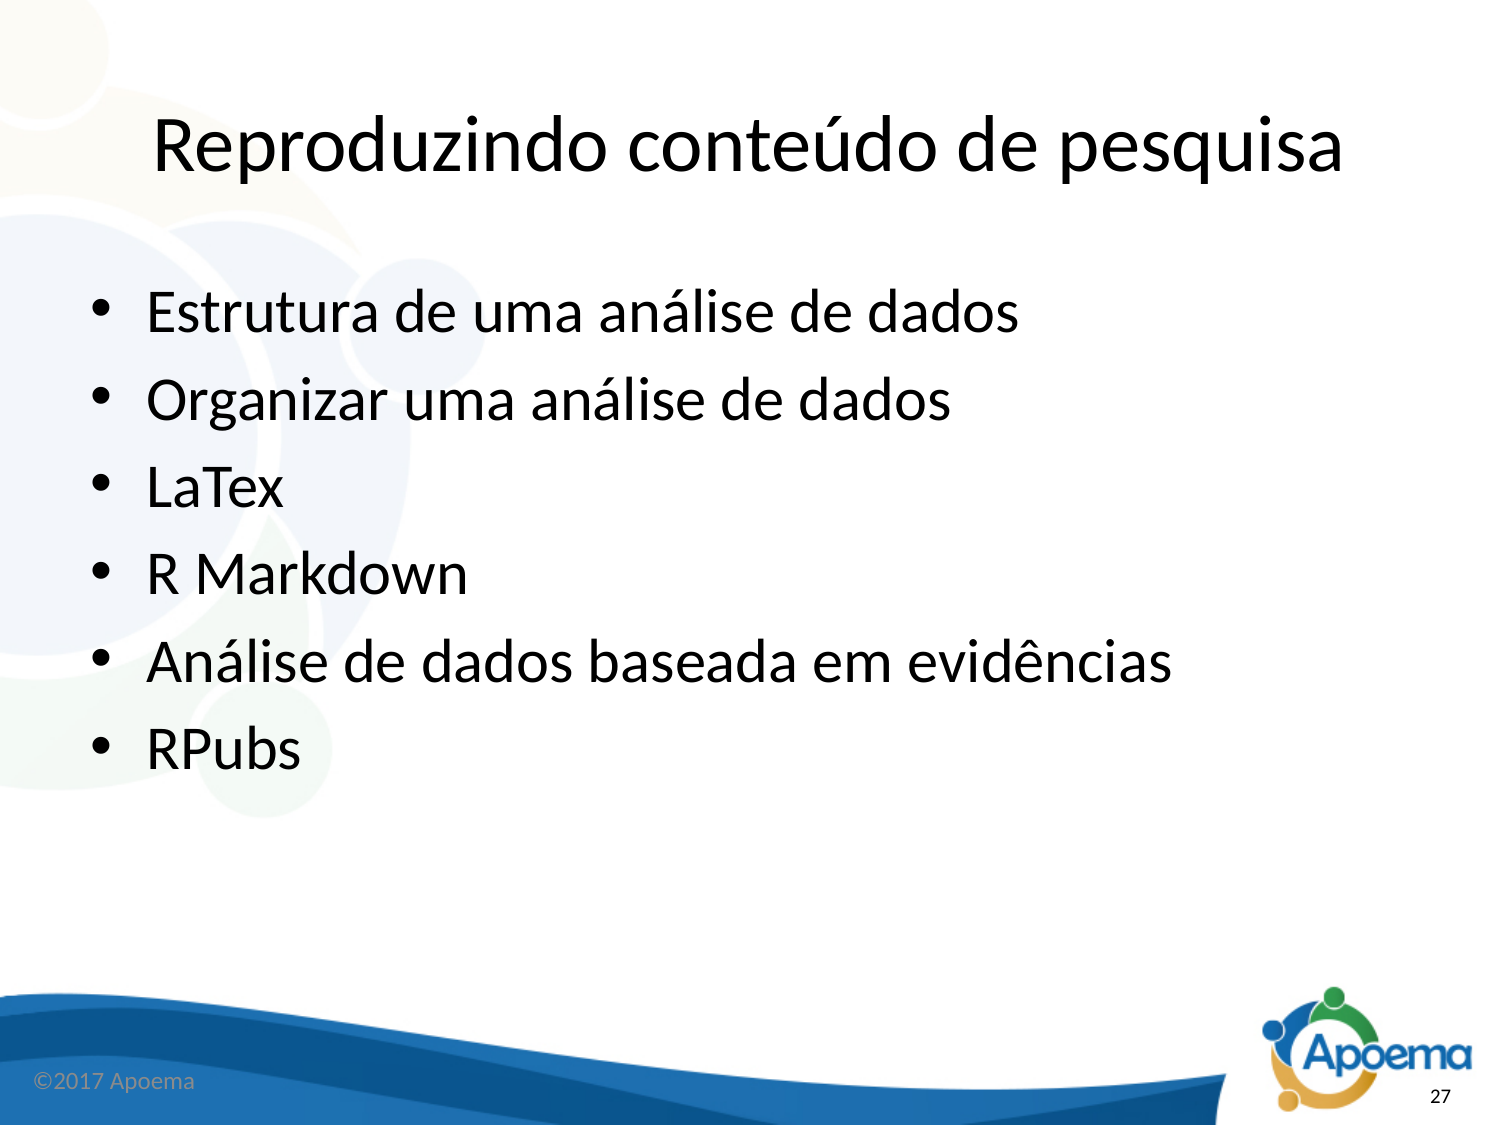

# Reproduzindo conteúdo de pesquisa
Estrutura de uma análise de dados
Organizar uma análise de dados
LaTex
R Markdown
Análise de dados baseada em evidências
RPubs
©2017 Apoema
27